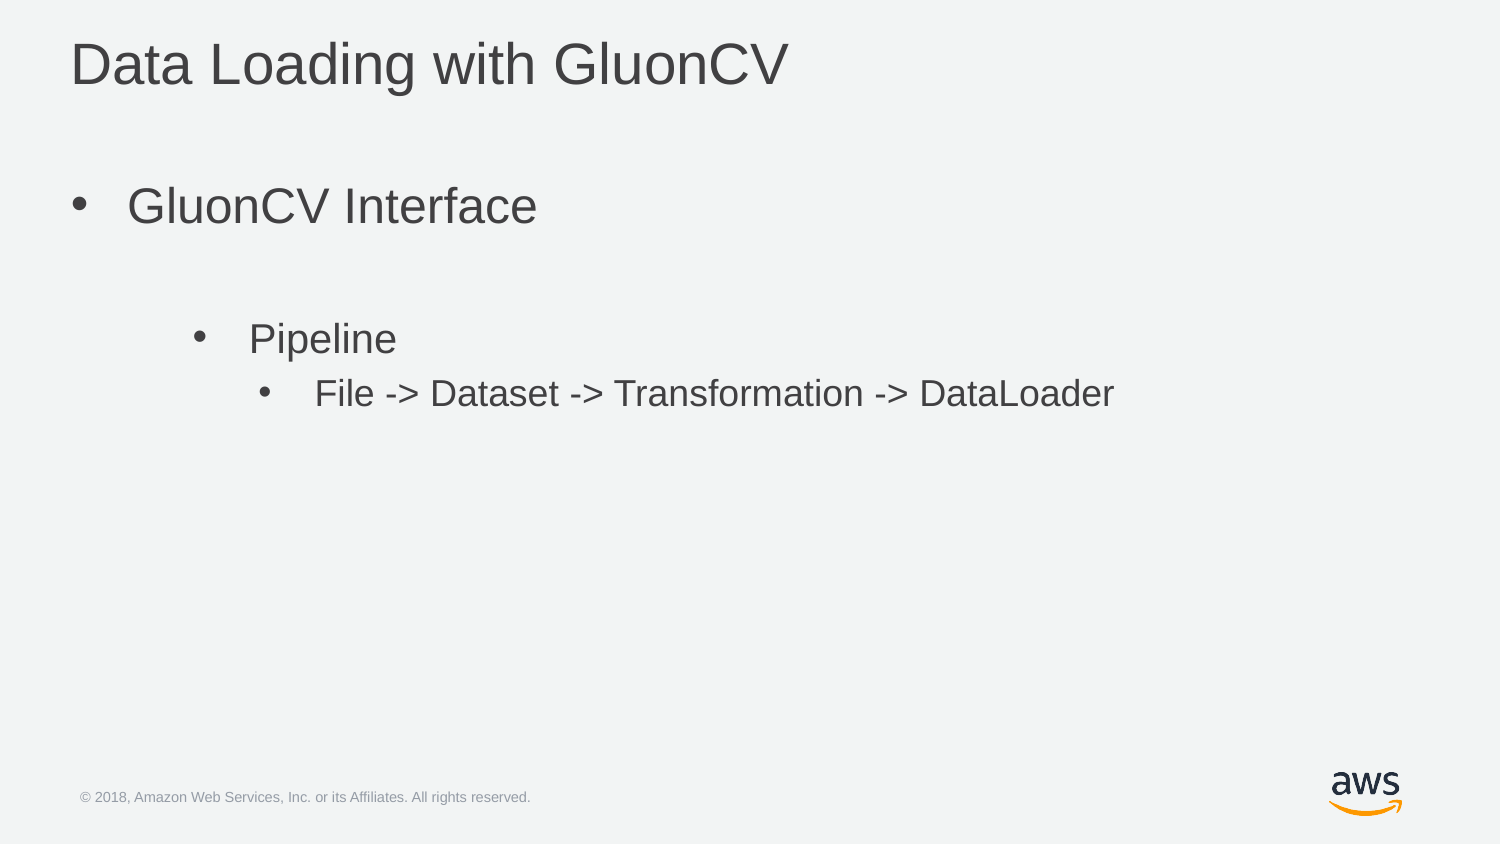

# Data Loading with GluonCV
GluonCV Interface

Pipeline
File -> Dataset -> Transformation -> DataLoader